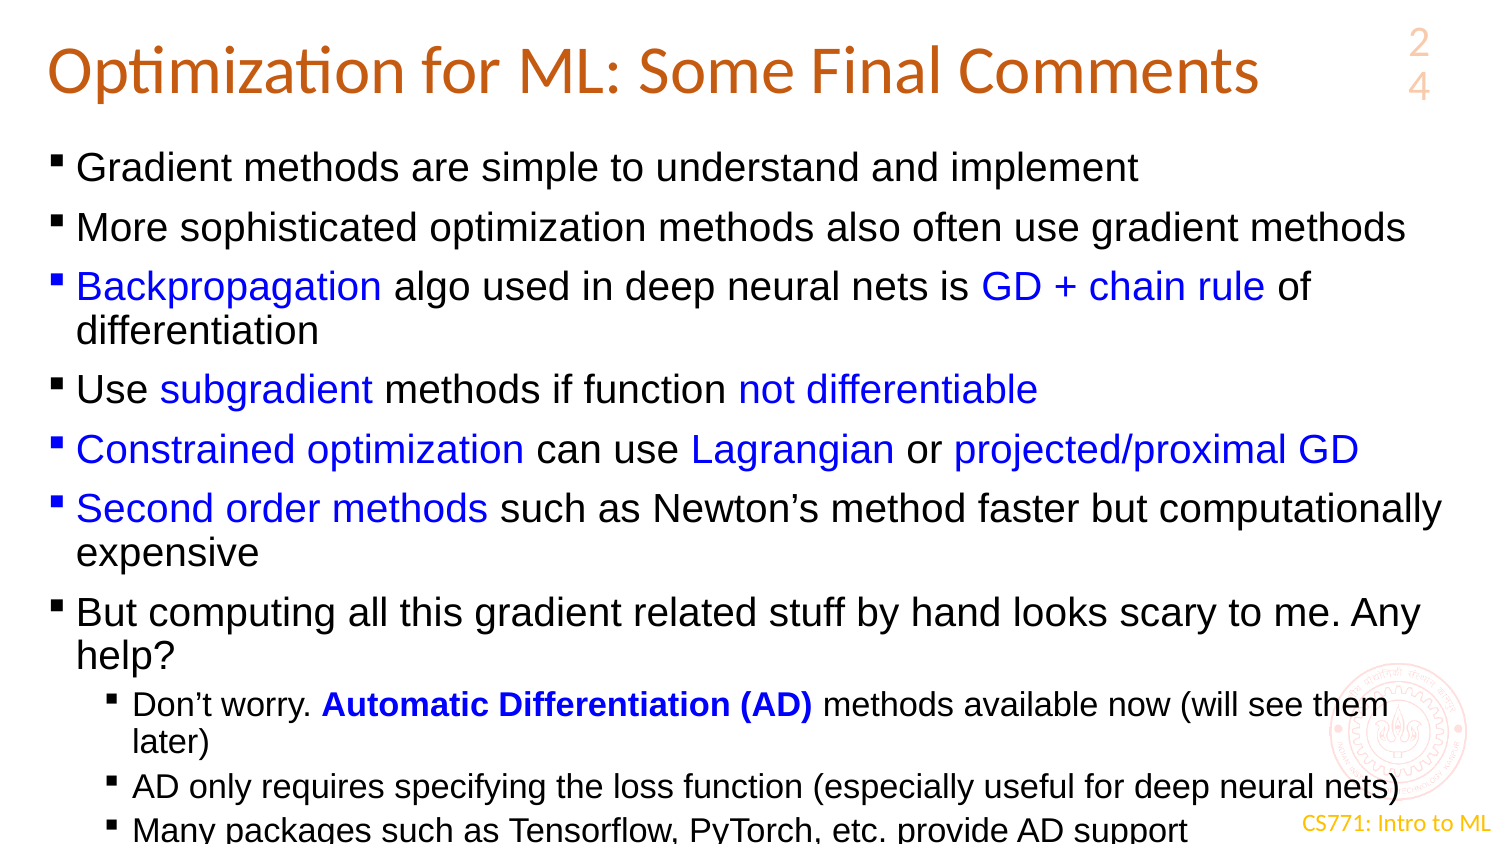

24
# Optimization for ML: Some Final Comments
Gradient methods are simple to understand and implement
More sophisticated optimization methods also often use gradient methods
Backpropagation algo used in deep neural nets is GD + chain rule of differentiation
Use subgradient methods if function not differentiable
Constrained optimization can use Lagrangian or projected/proximal GD
Second order methods such as Newton’s method faster but computationally expensive
But computing all this gradient related stuff by hand looks scary to me. Any help?
Don’t worry. Automatic Differentiation (AD) methods available now (will see them later)
AD only requires specifying the loss function (especially useful for deep neural nets)
Many packages such as Tensorflow, PyTorch, etc. provide AD support
But having a good understanding of optimization is still helpful